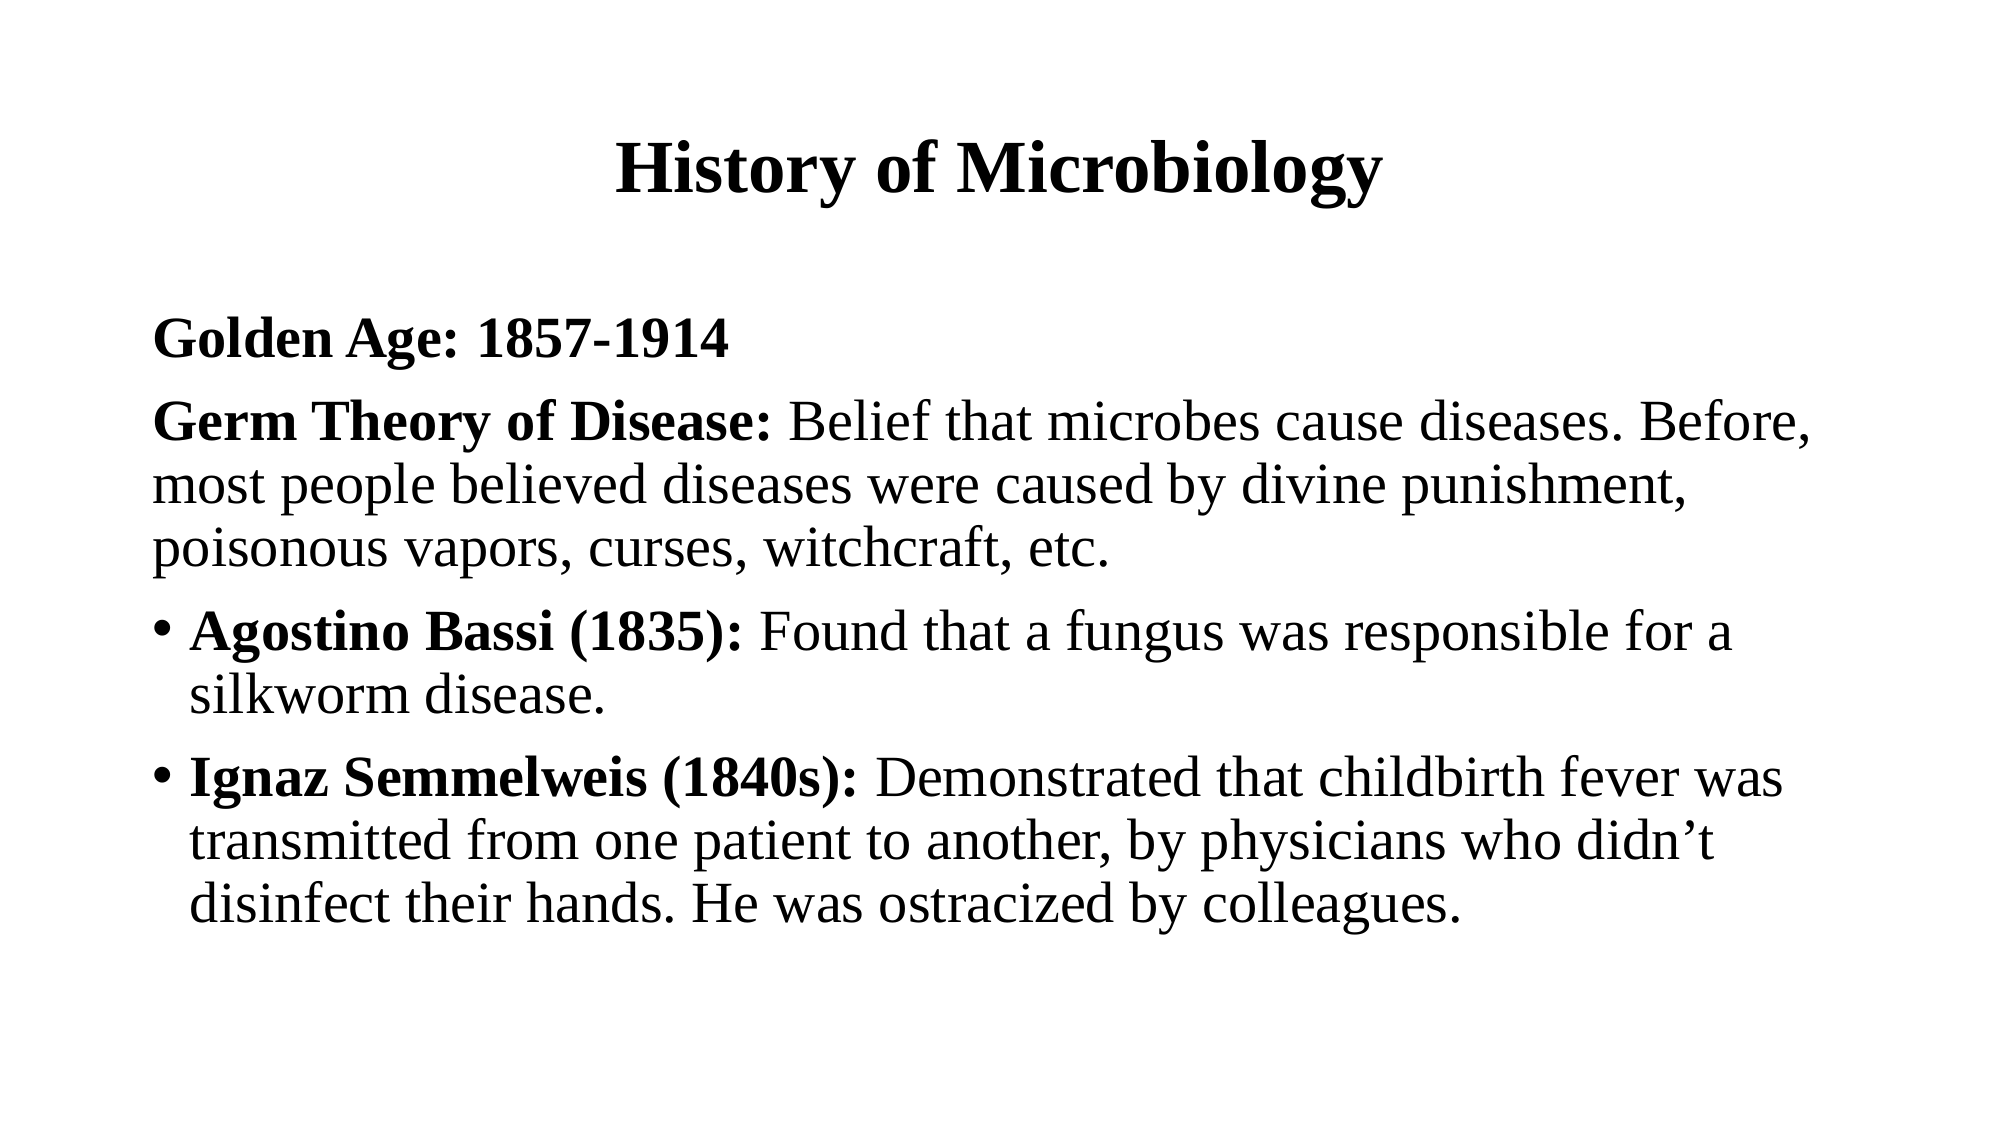

# History of Microbiology
Golden Age: 1857-1914
Germ Theory of Disease: Belief that microbes cause diseases. Before, most people believed diseases were caused by divine punishment, poisonous vapors, curses, witchcraft, etc.
Agostino Bassi (1835): Found that a fungus was responsible for a silkworm disease.
Ignaz Semmelweis (1840s): Demonstrated that childbirth fever was transmitted from one patient to another, by physicians who didn’t disinfect their hands. He was ostracized by colleagues.